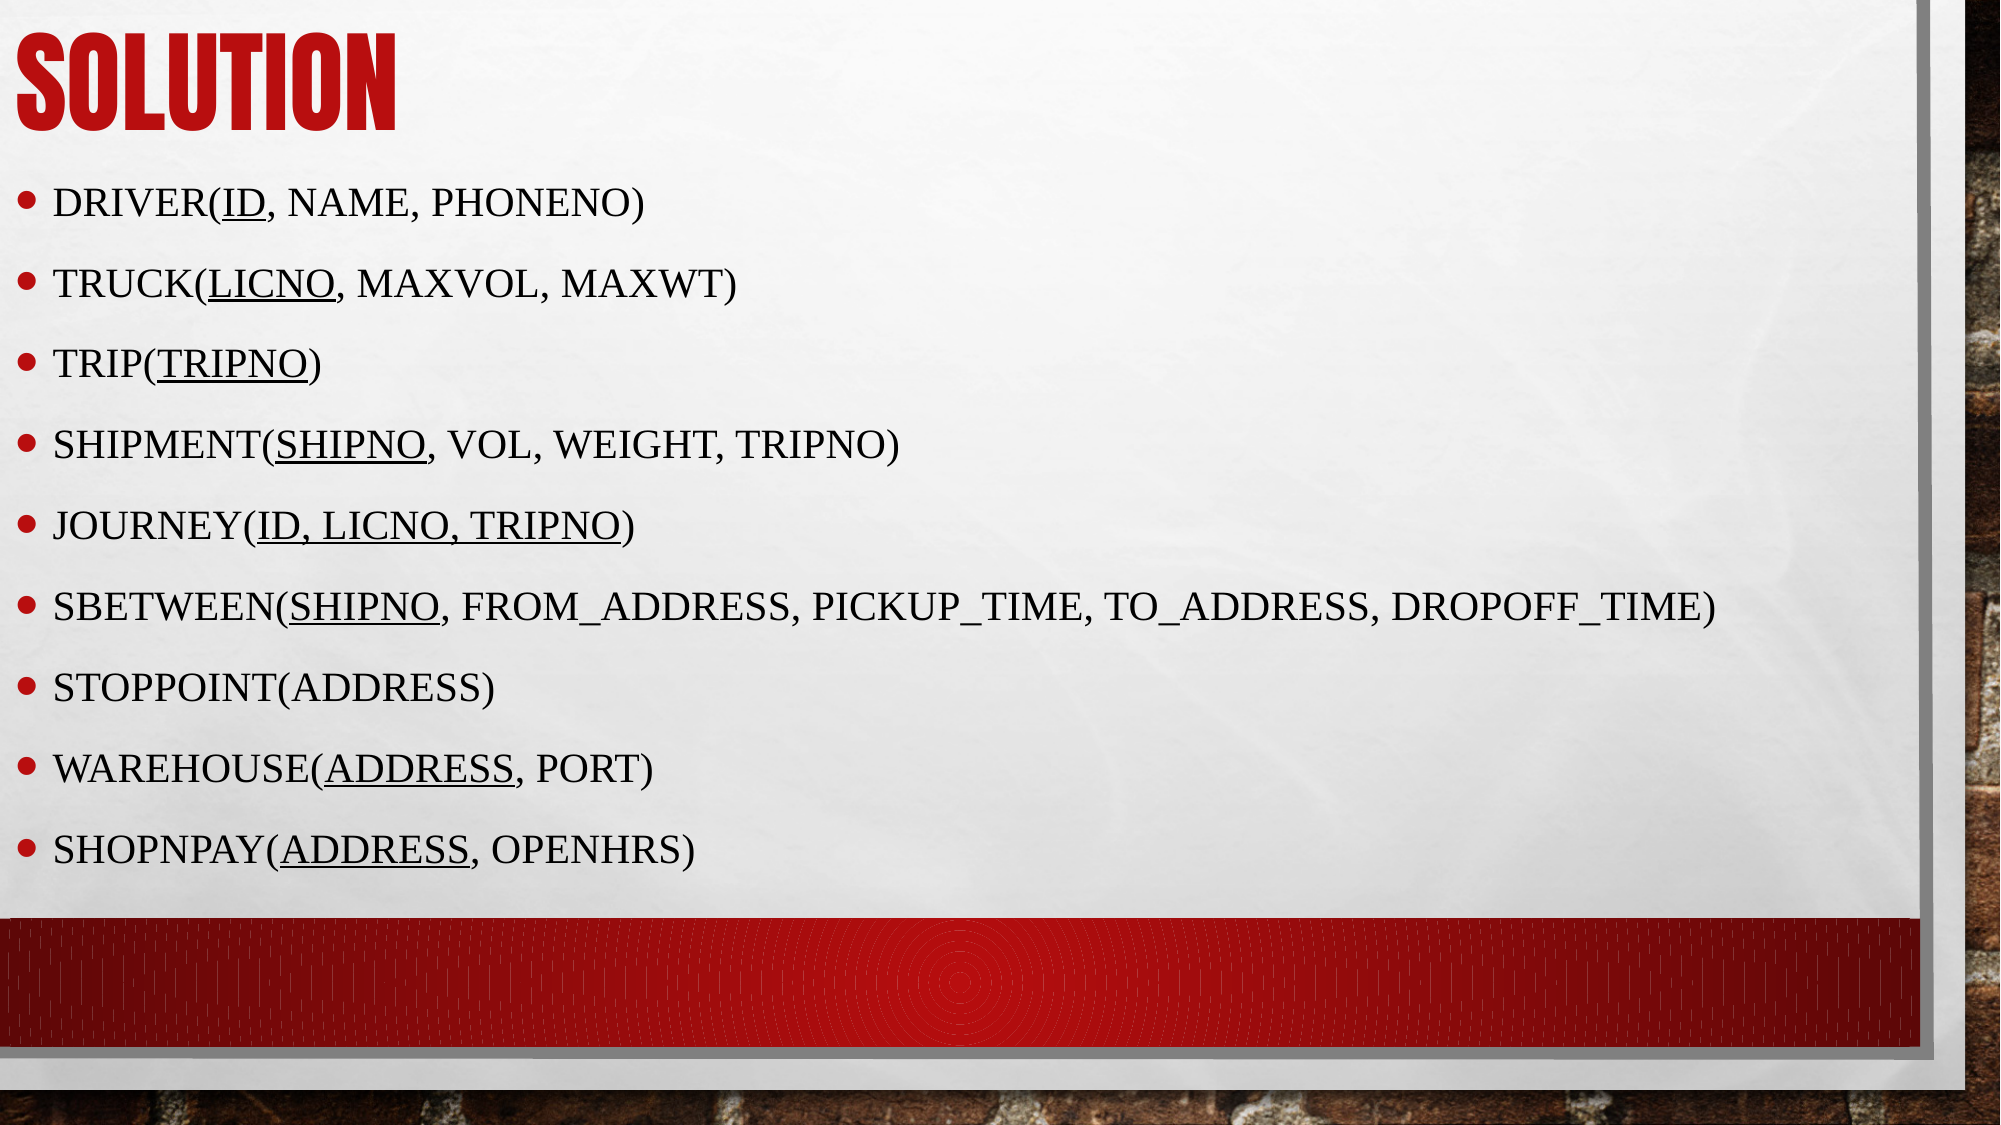

# solution
Driver(ID, Name, PhoneNo)
Truck(LicNo, maxVol, maxWt)
Trip(tripNo)
Shipment(ShipNo, Vol, Weight, tripNo)
Journey(ID, LicNo, tripNo)
SBetween(ShipNo, From_Address, Pickup_time, To_Address, Dropoff_time)
StopPoint(Address)
Warehouse(Address, port)
shopNpay(Address, openHrs)